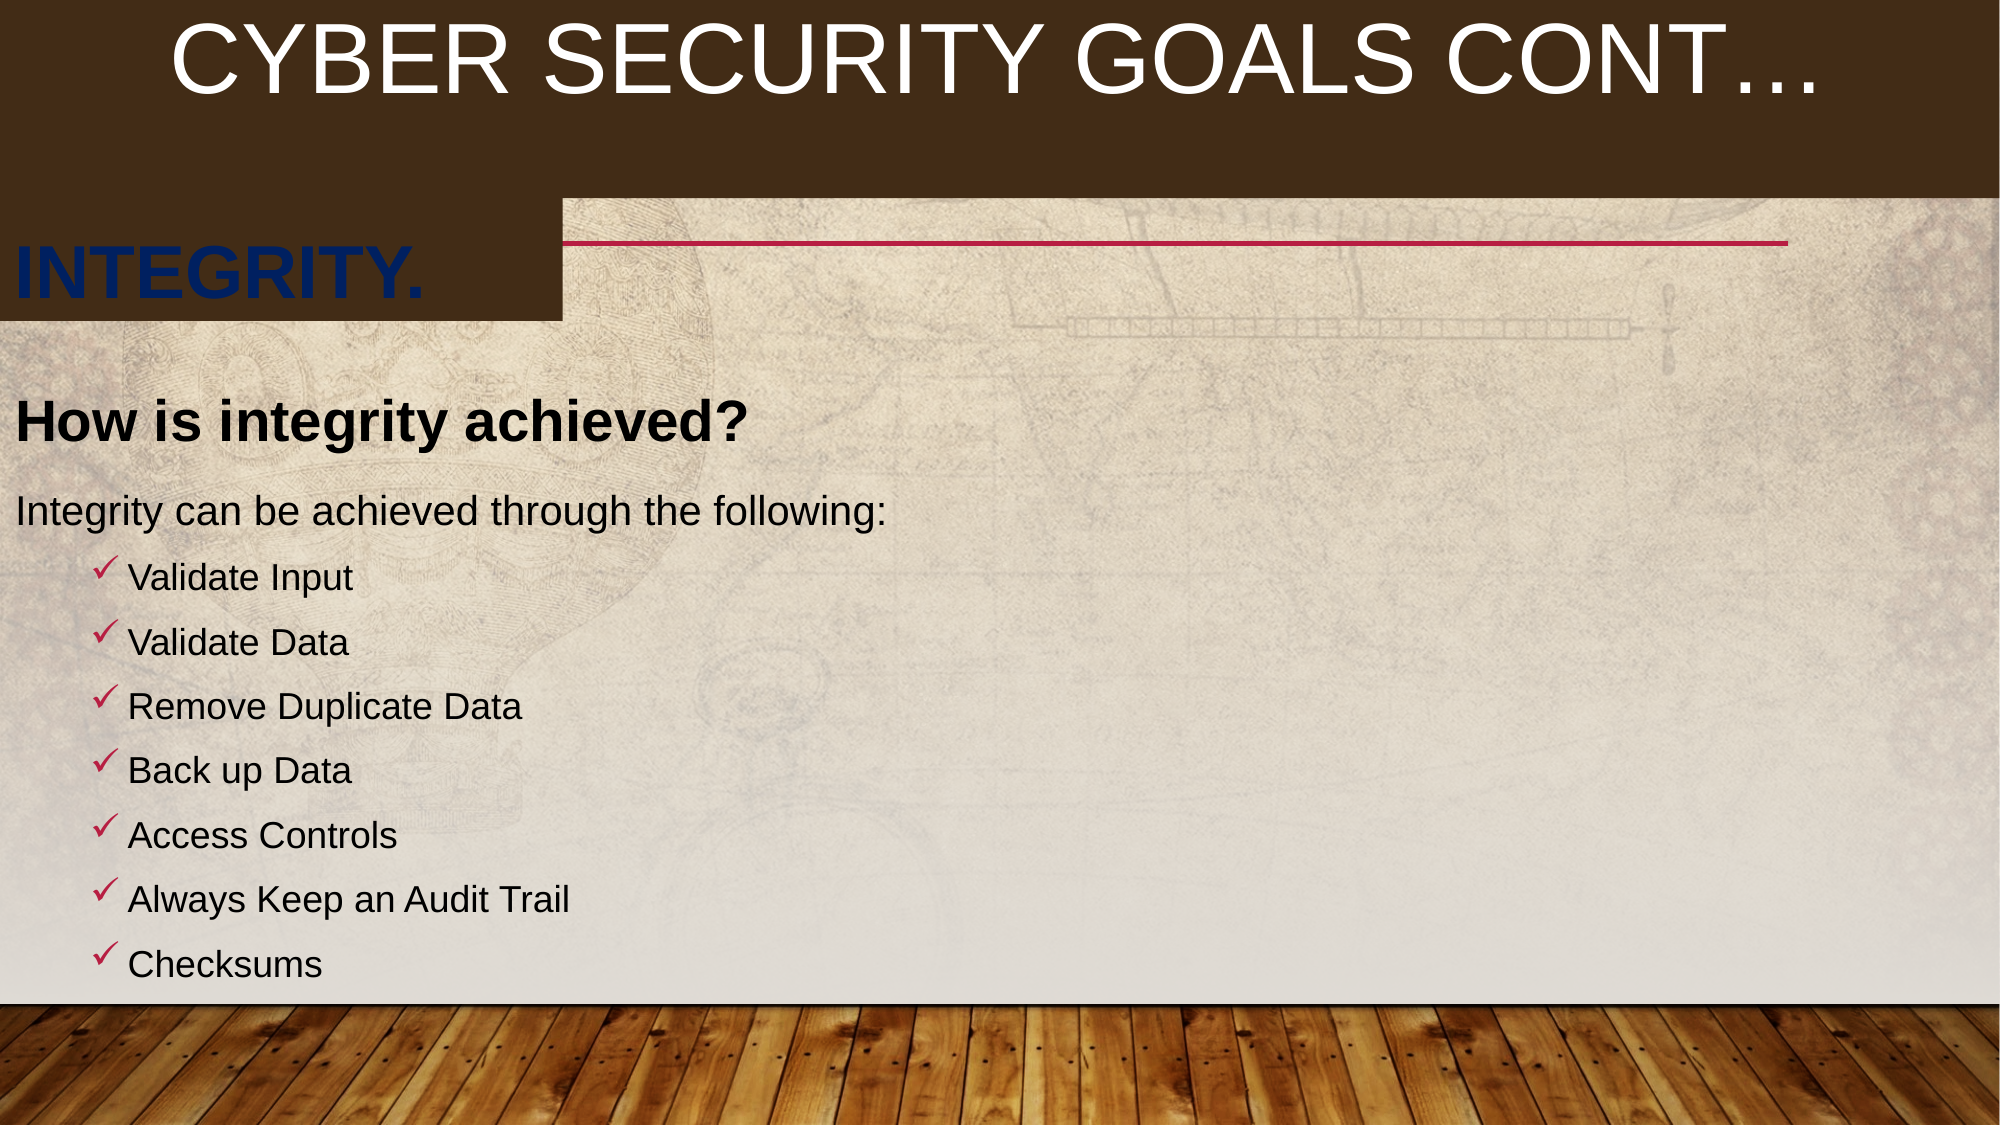

31
# CYBER SECURITY GOALS CONT…
INTEGRITY.
How is integrity achieved?
Integrity can be achieved through the following:
Validate Input
Validate Data
Remove Duplicate Data
Back up Data
Access Controls
Always Keep an Audit Trail
Checksums